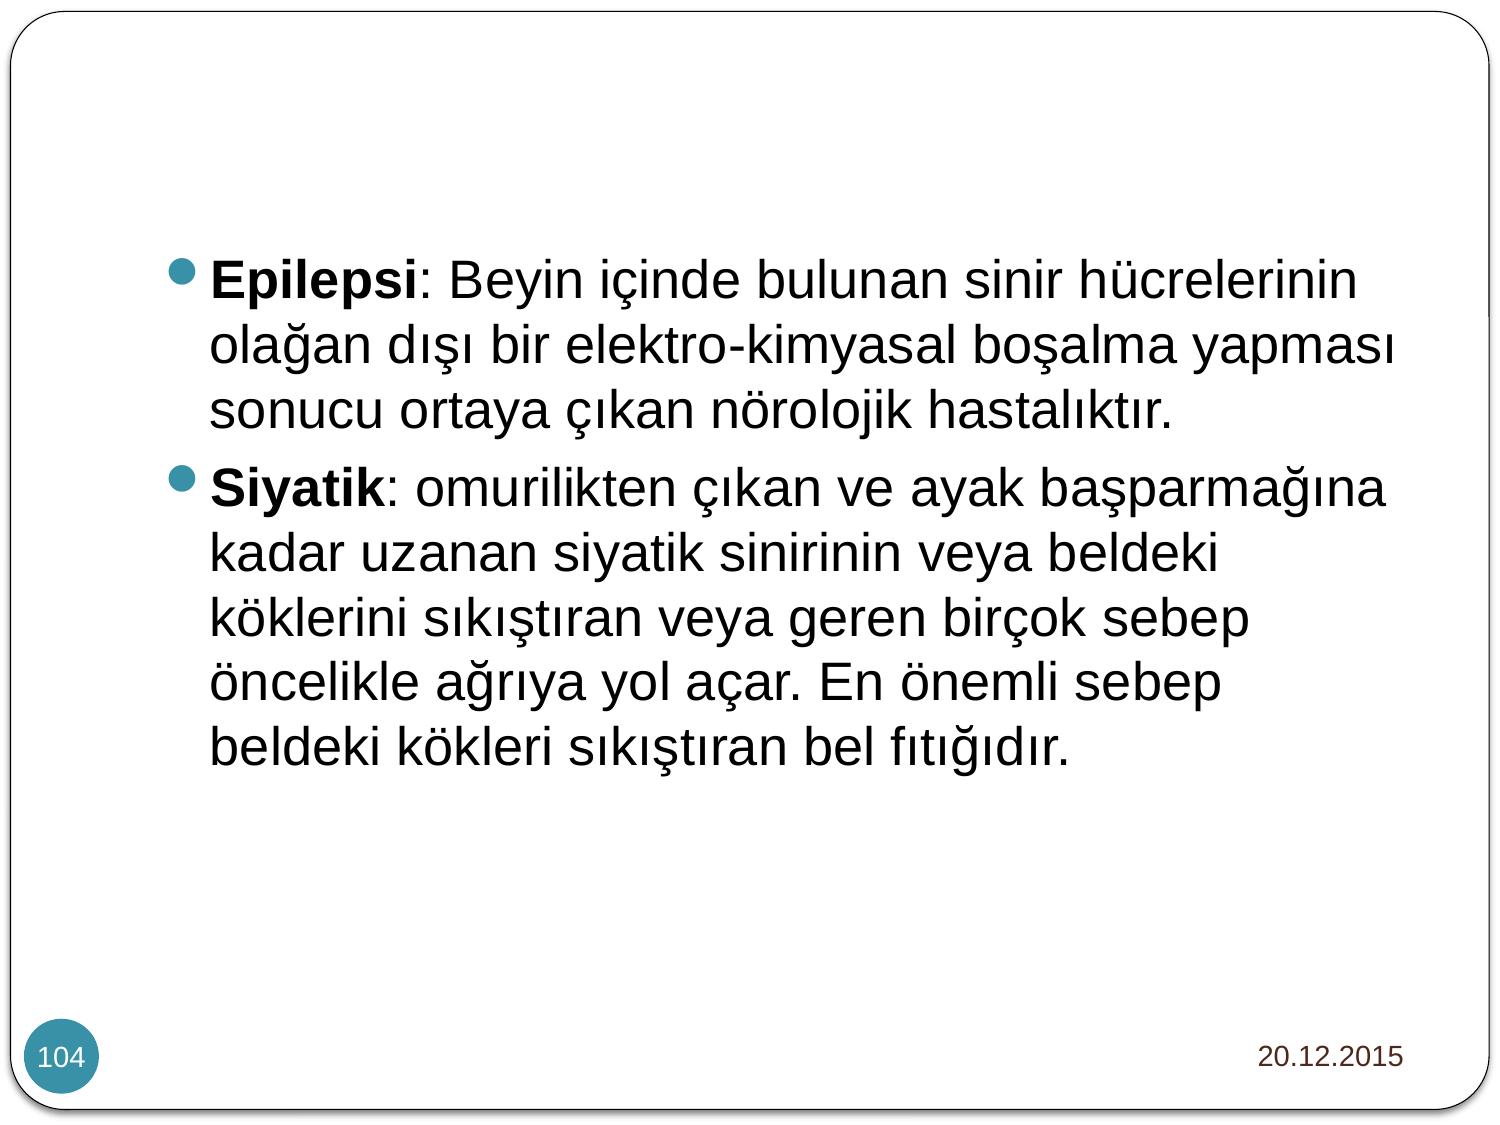

#
Epilepsi: Beyin içinde bulunan sinir hücrelerinin olağan dışı bir elektro-kimyasal boşalma yapması sonucu ortaya çıkan nörolojik hastalıktır.
Siyatik: omurilikten çıkan ve ayak başparmağına kadar uzanan siyatik sinirinin veya beldeki köklerini sıkıştıran veya geren birçok sebep öncelikle ağrıya yol açar. En önemli sebep beldeki kökleri sıkıştıran bel fıtığıdır.
20.12.2015
104